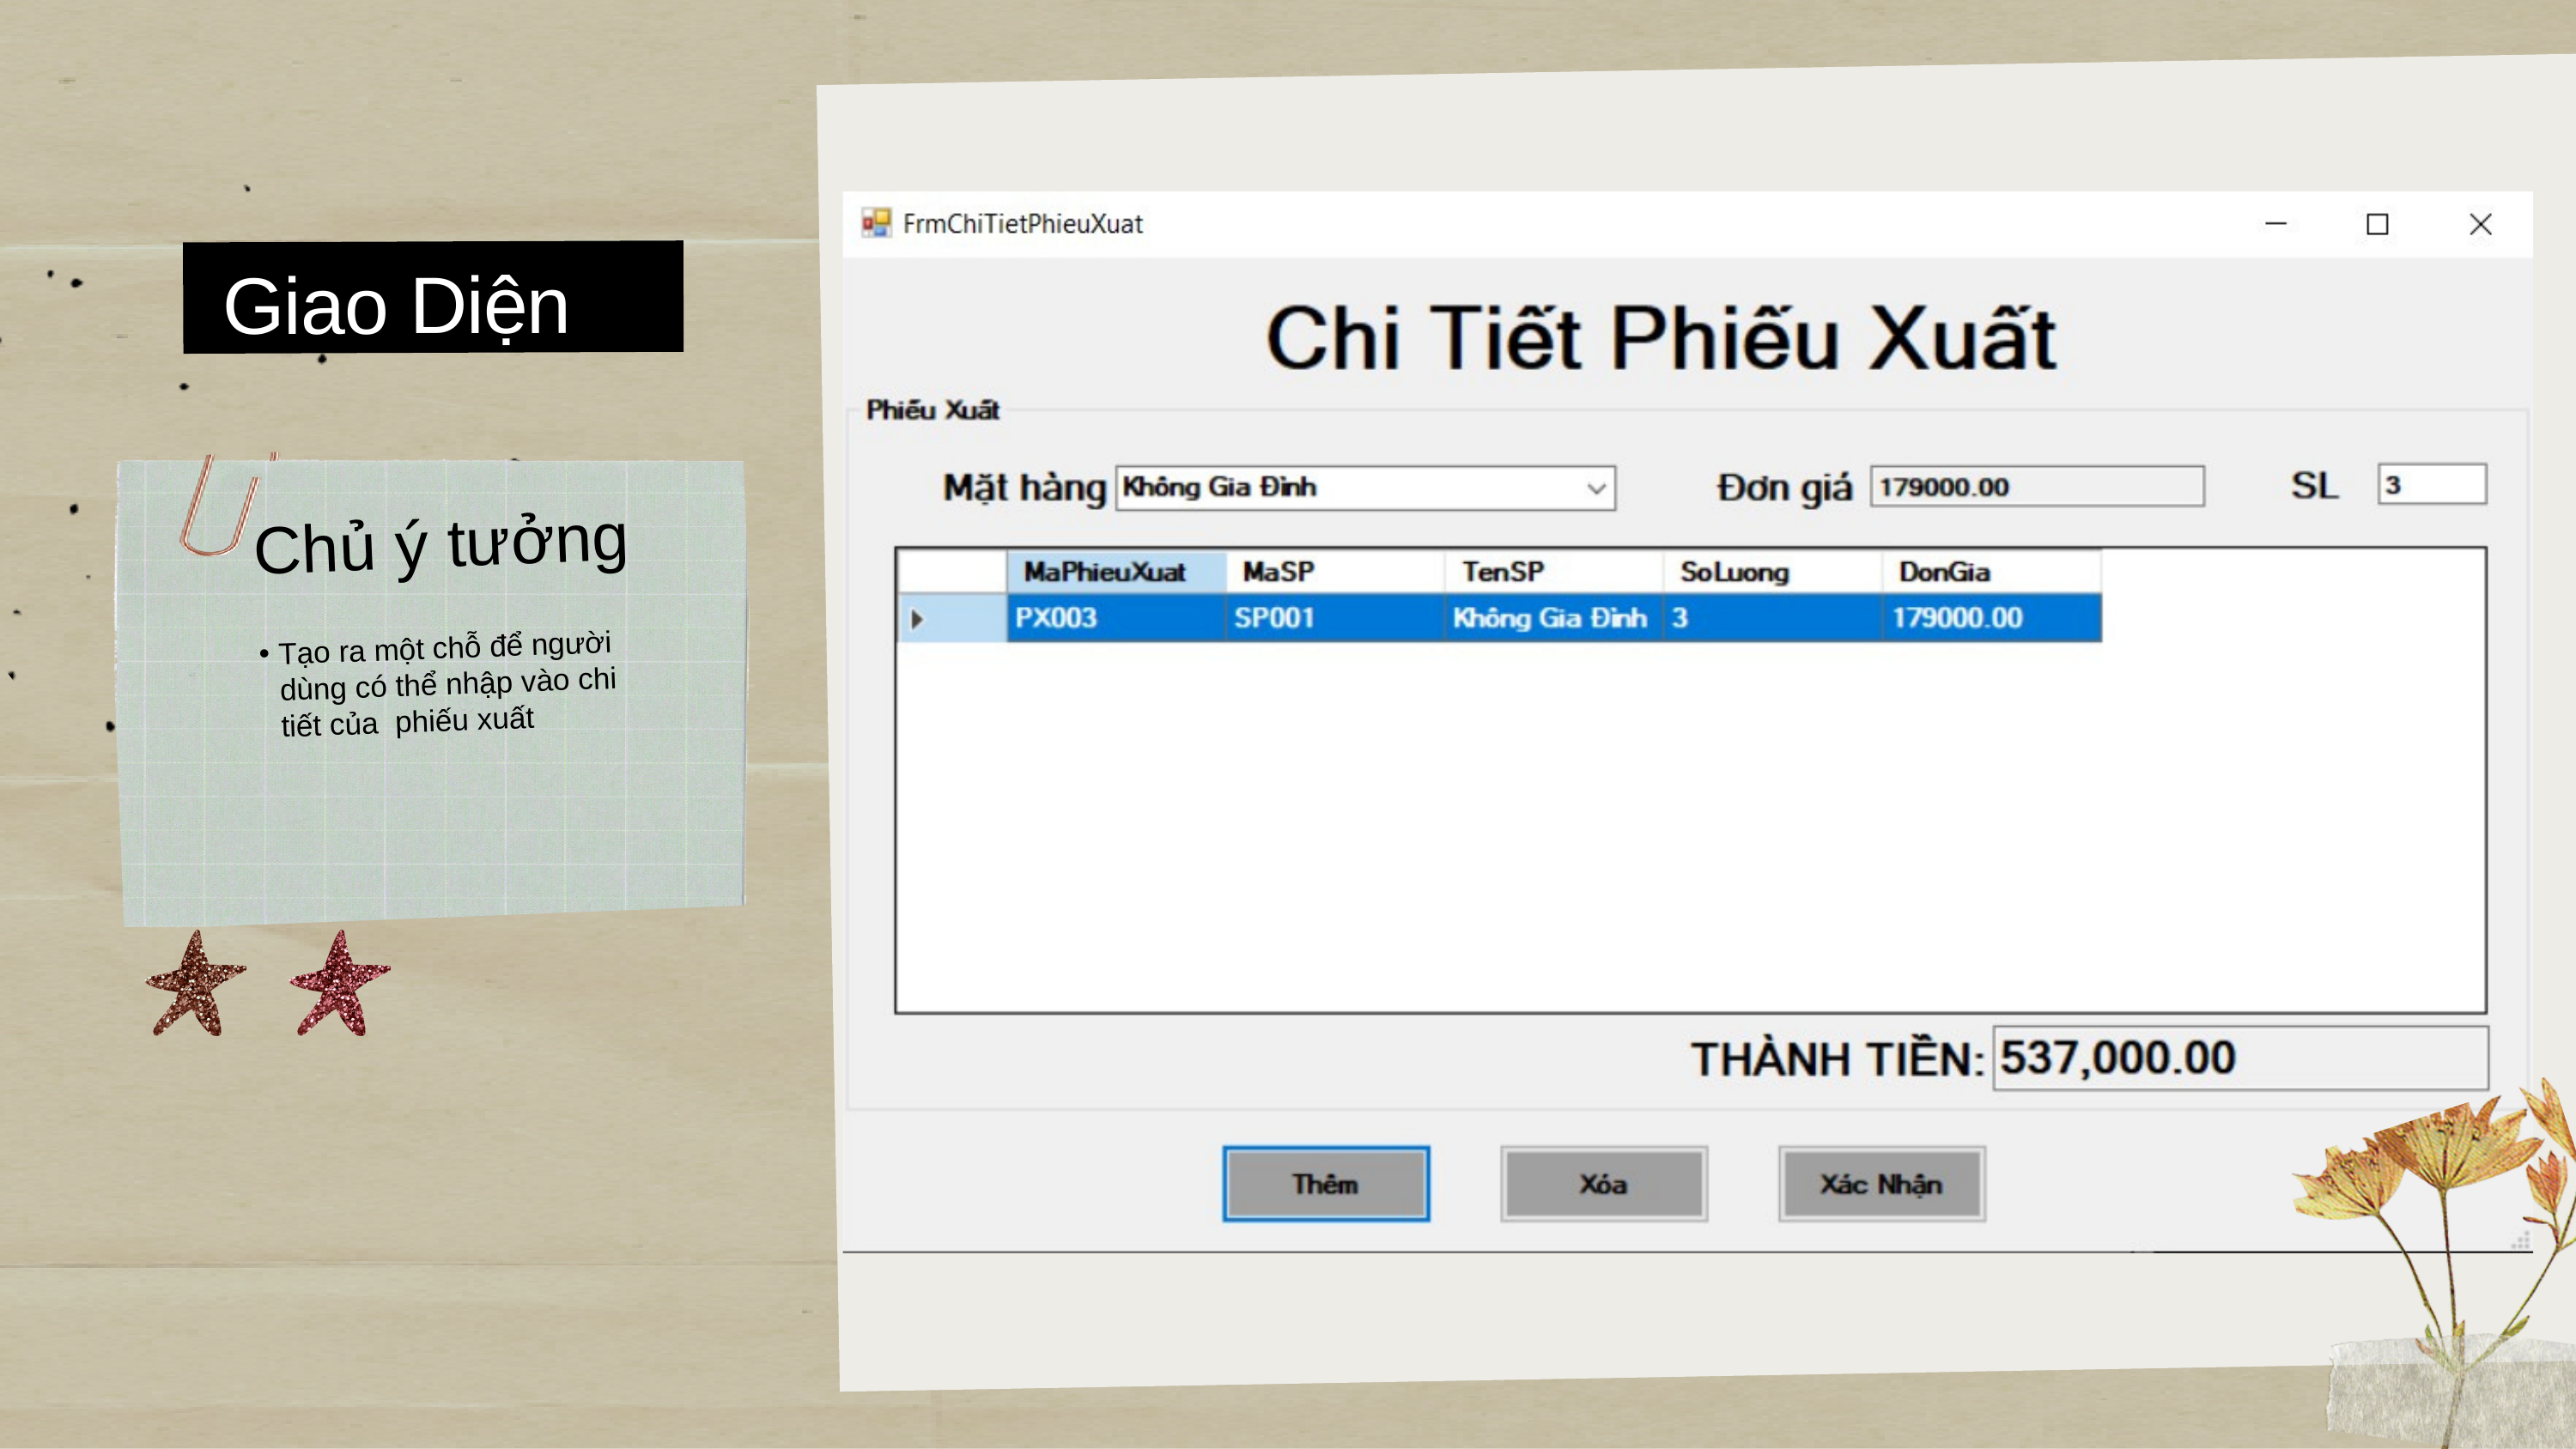

Giao Diện

Chủ ý tưởng

Tạo ra một chỗ để người dùng có thể nhập vào chi tiết của  phiếu xuất